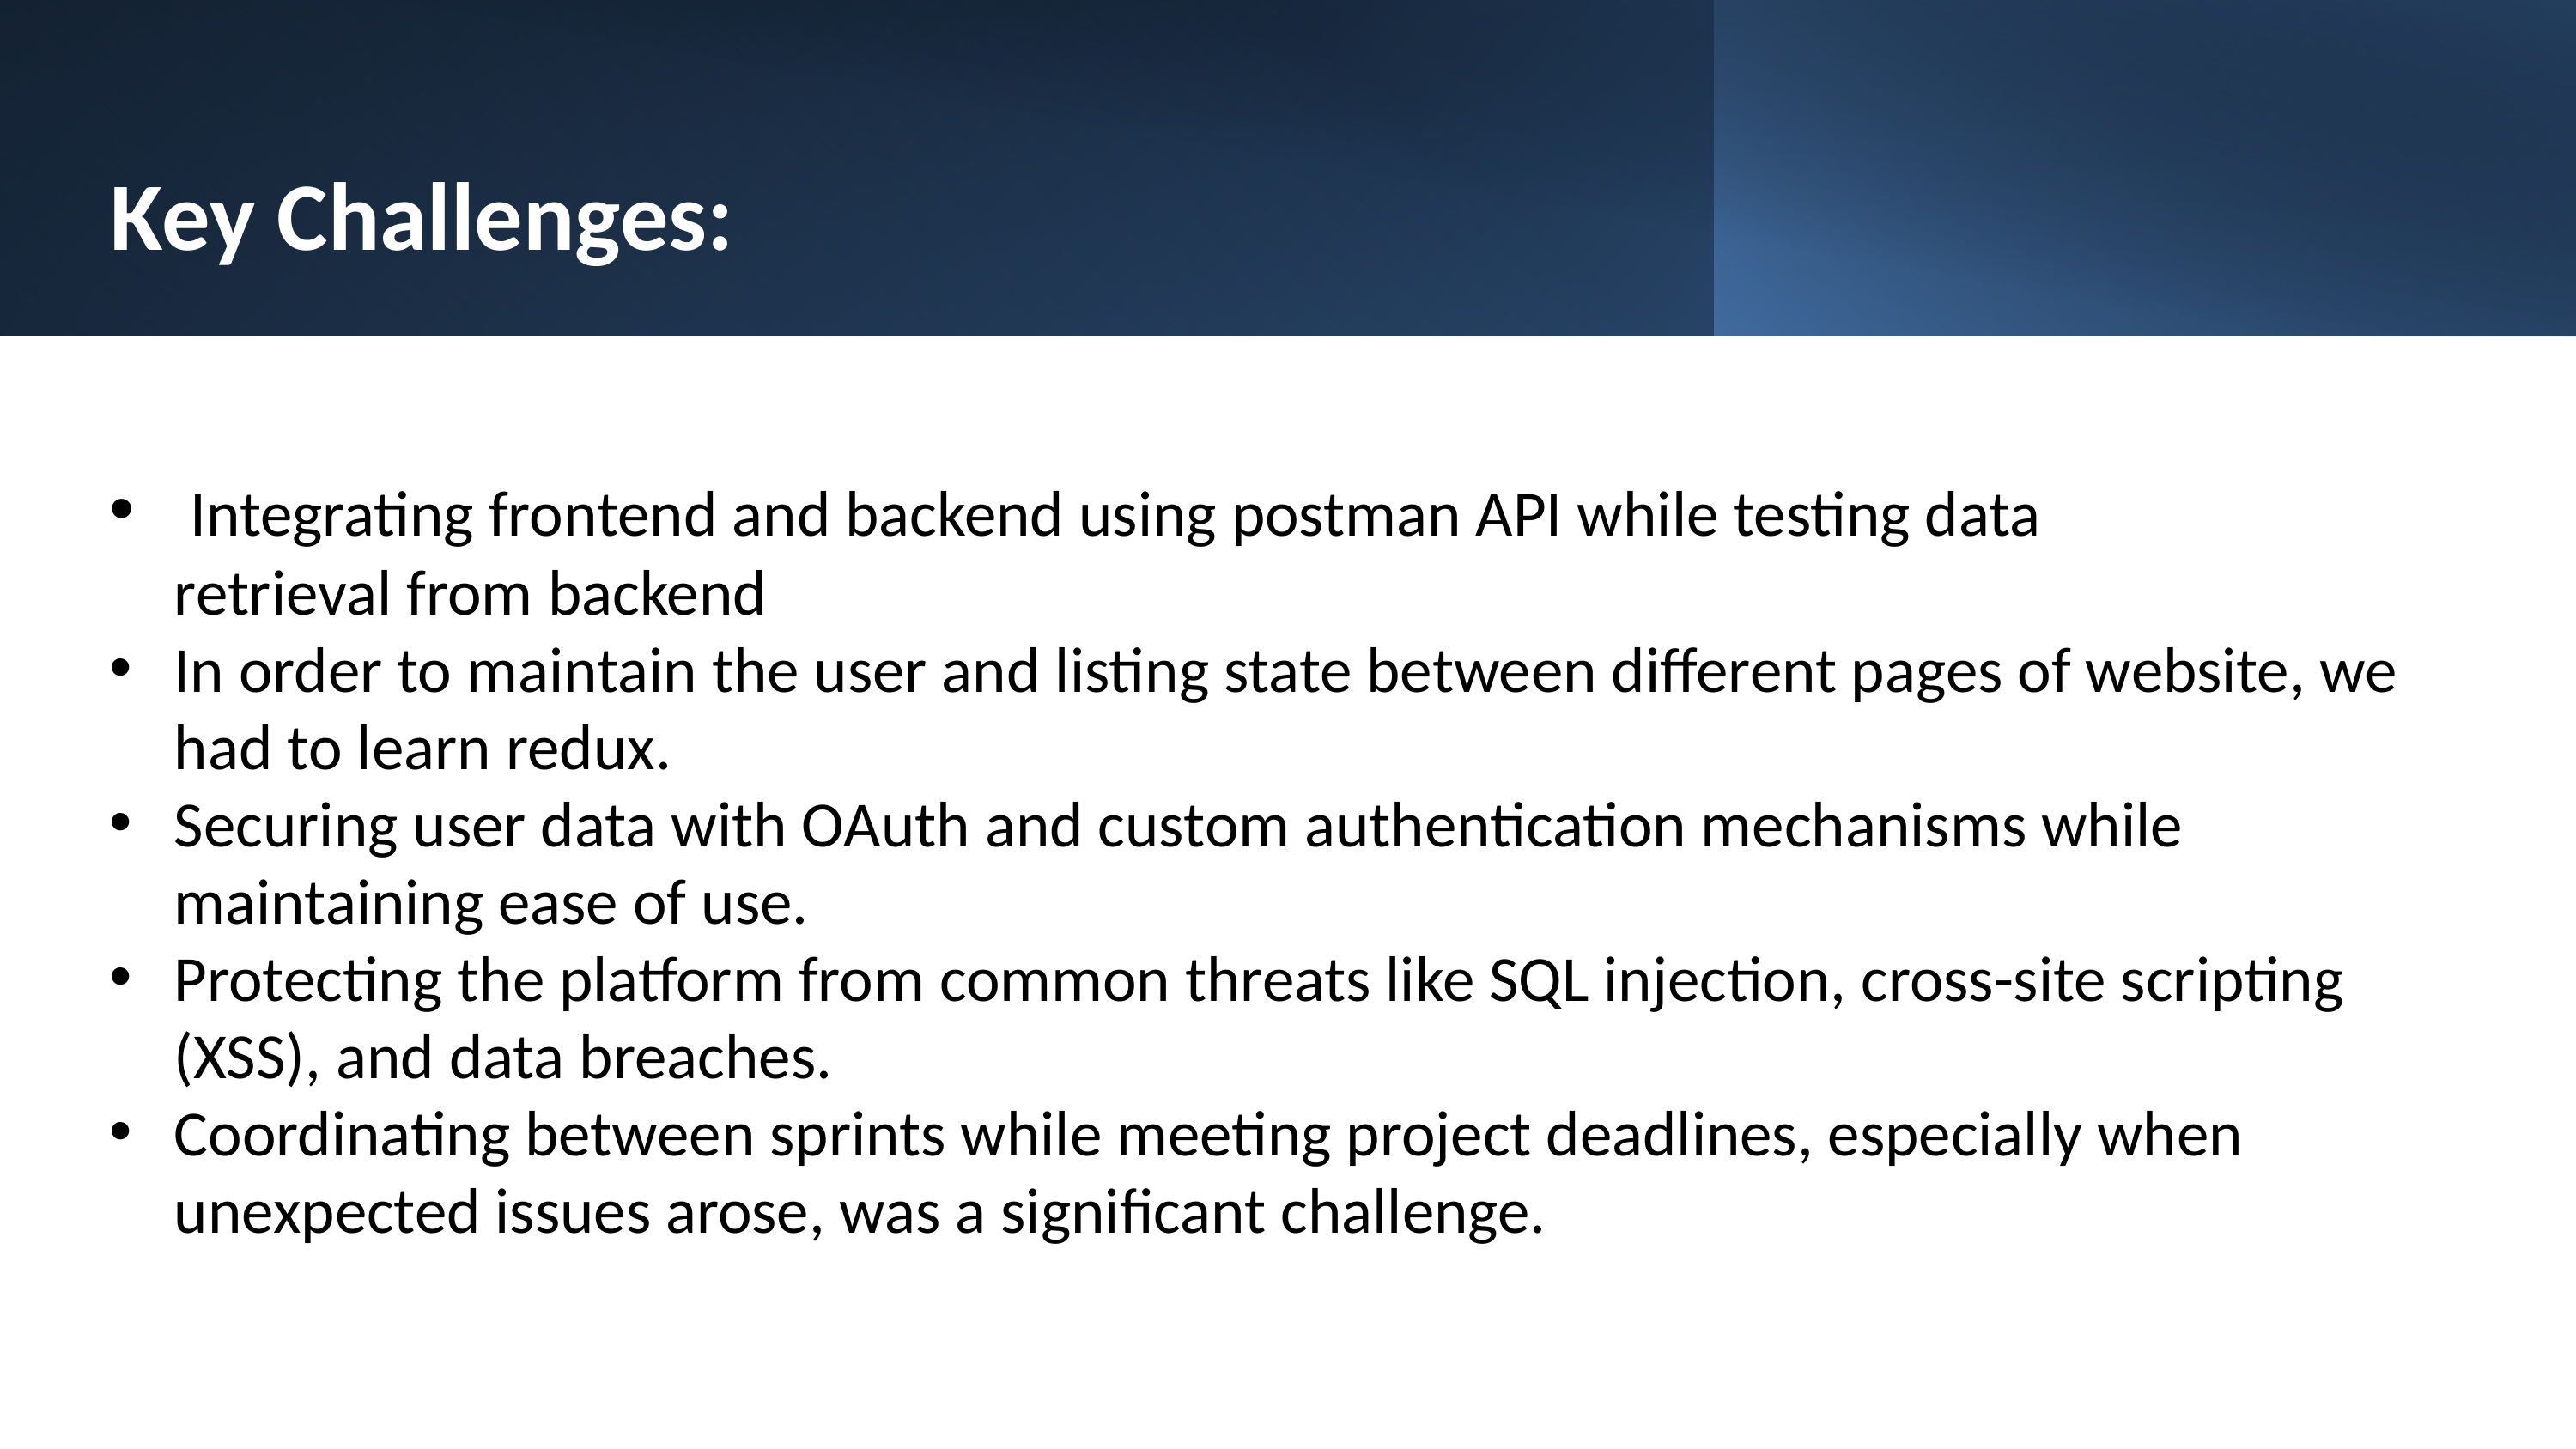

Key Challenges:
 Integrating frontend and backend using postman API while testing data retrieval from backend
In order to maintain the user and listing state between different pages of website, we had to learn redux.
Securing user data with OAuth and custom authentication mechanisms while maintaining ease of use.
Protecting the platform from common threats like SQL injection, cross-site scripting (XSS), and data breaches.
Coordinating between sprints while meeting project deadlines, especially when unexpected issues arose, was a significant challenge.